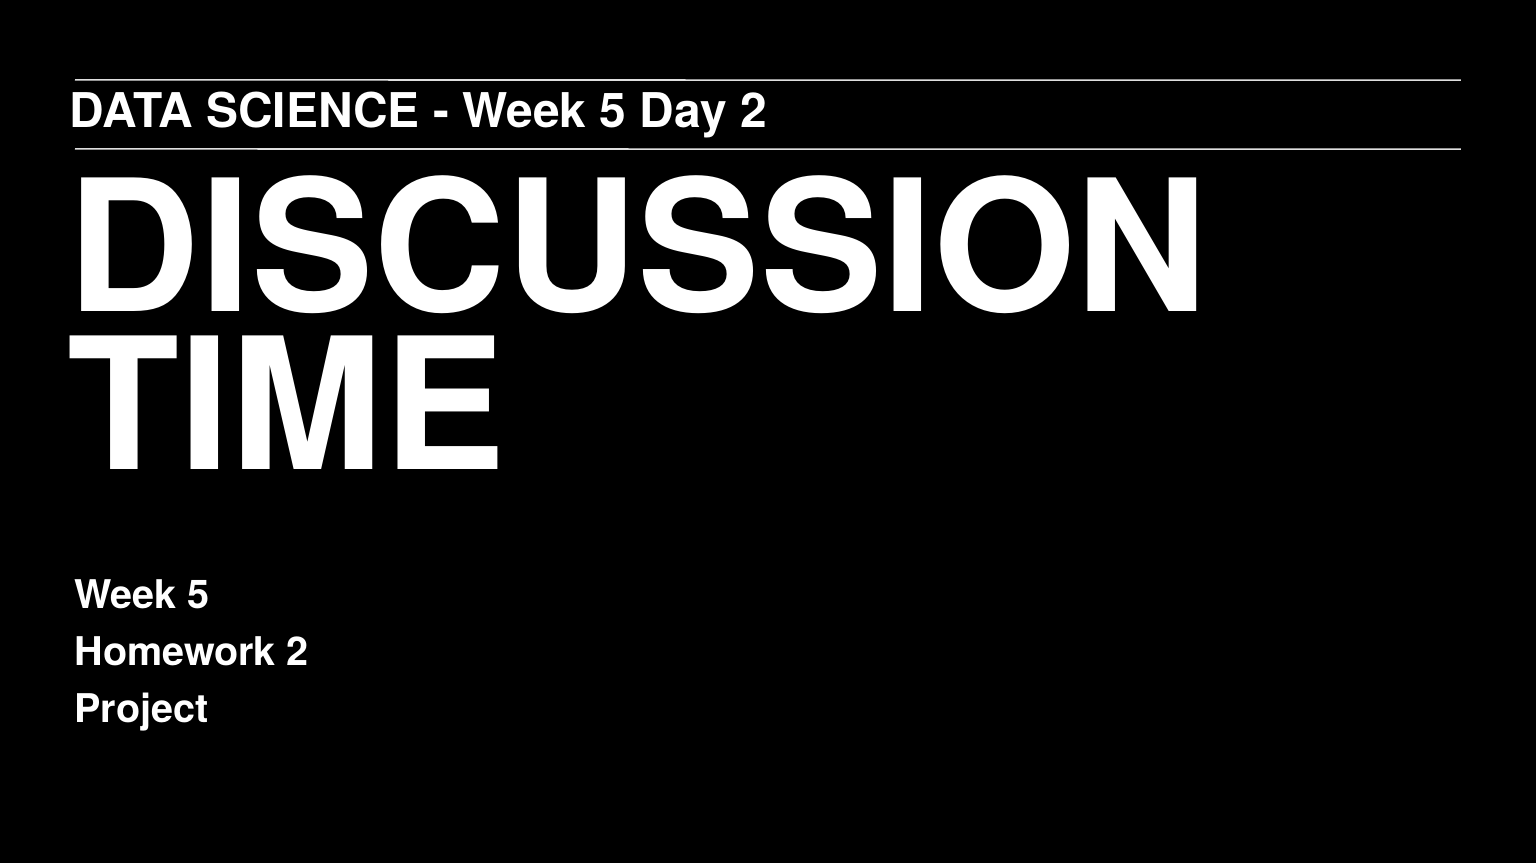

DATA SCIENCE - Week 5 Day 2

DISCUSSION TIME

Week 5
Homework 2
Project